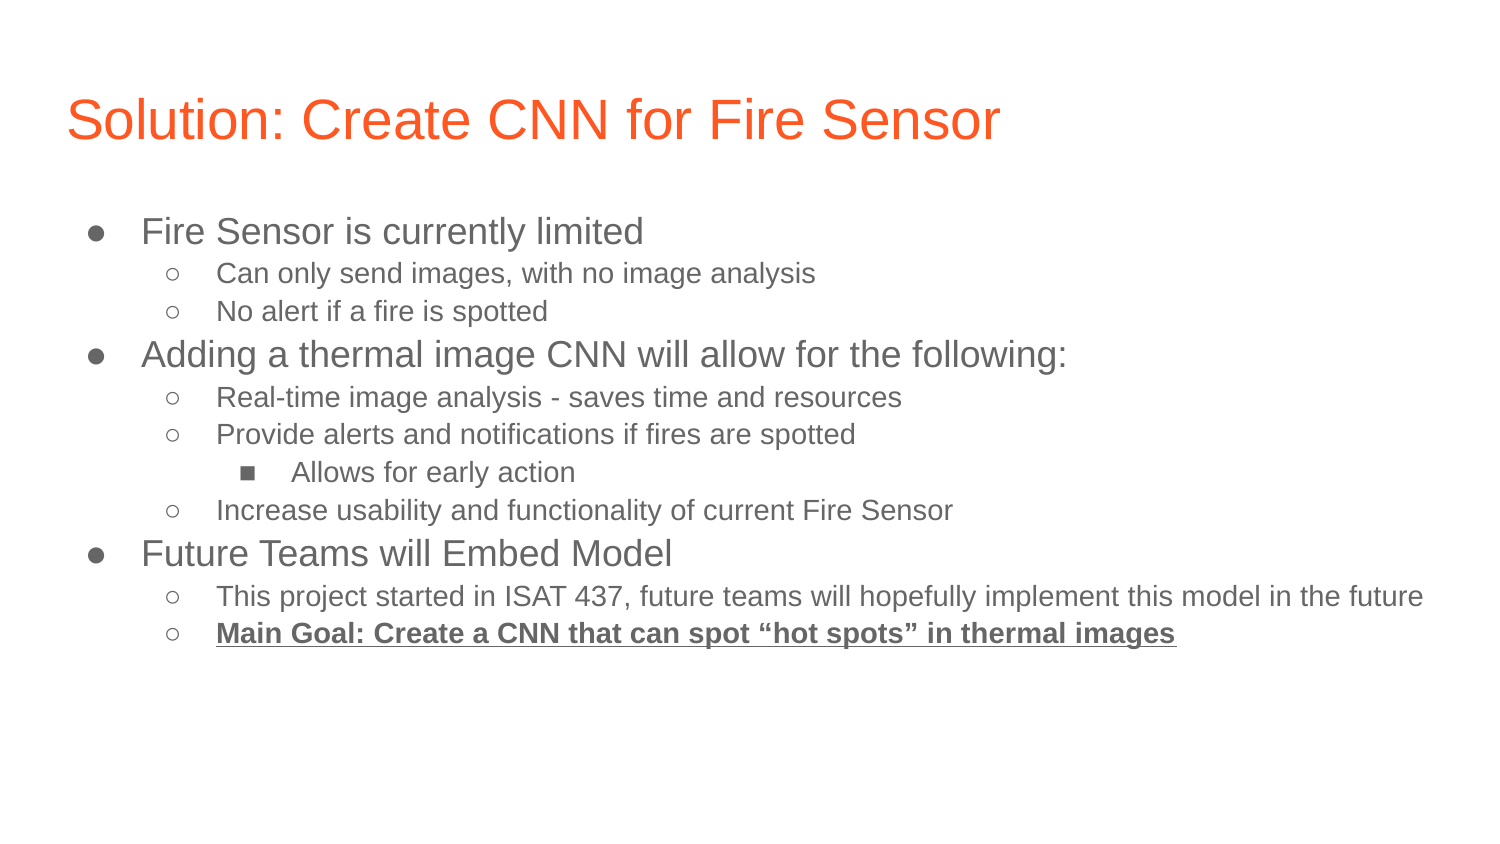

# Solution: Create CNN for Fire Sensor
Fire Sensor is currently limited
Can only send images, with no image analysis
No alert if a fire is spotted
Adding a thermal image CNN will allow for the following:
Real-time image analysis - saves time and resources
Provide alerts and notifications if fires are spotted
Allows for early action
Increase usability and functionality of current Fire Sensor
Future Teams will Embed Model
This project started in ISAT 437, future teams will hopefully implement this model in the future
Main Goal: Create a CNN that can spot “hot spots” in thermal images